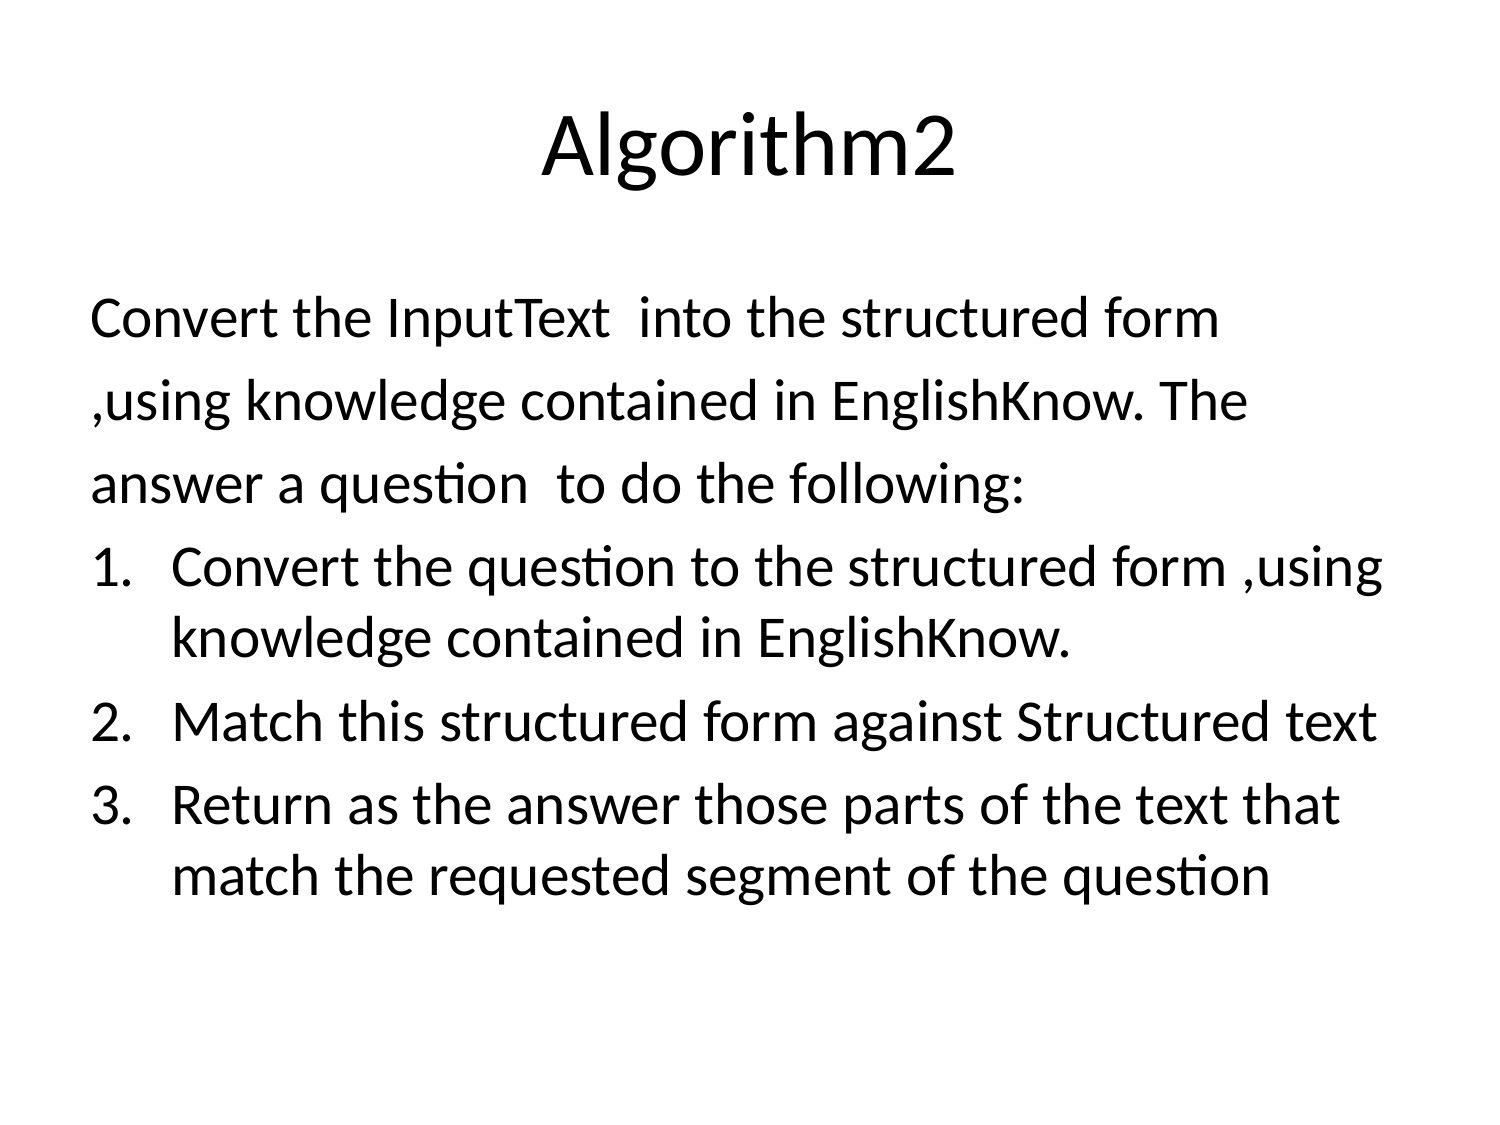

# Algorithm2

Convert the InputText  into the structured form
,using knowledge contained in EnglishKnow. The
answer a question  to do the following:
Convert the question to the structured form ,using knowledge contained in EnglishKnow.
Match this structured form against Structured text
Return as the answer those parts of the text that match the requested segment of the question